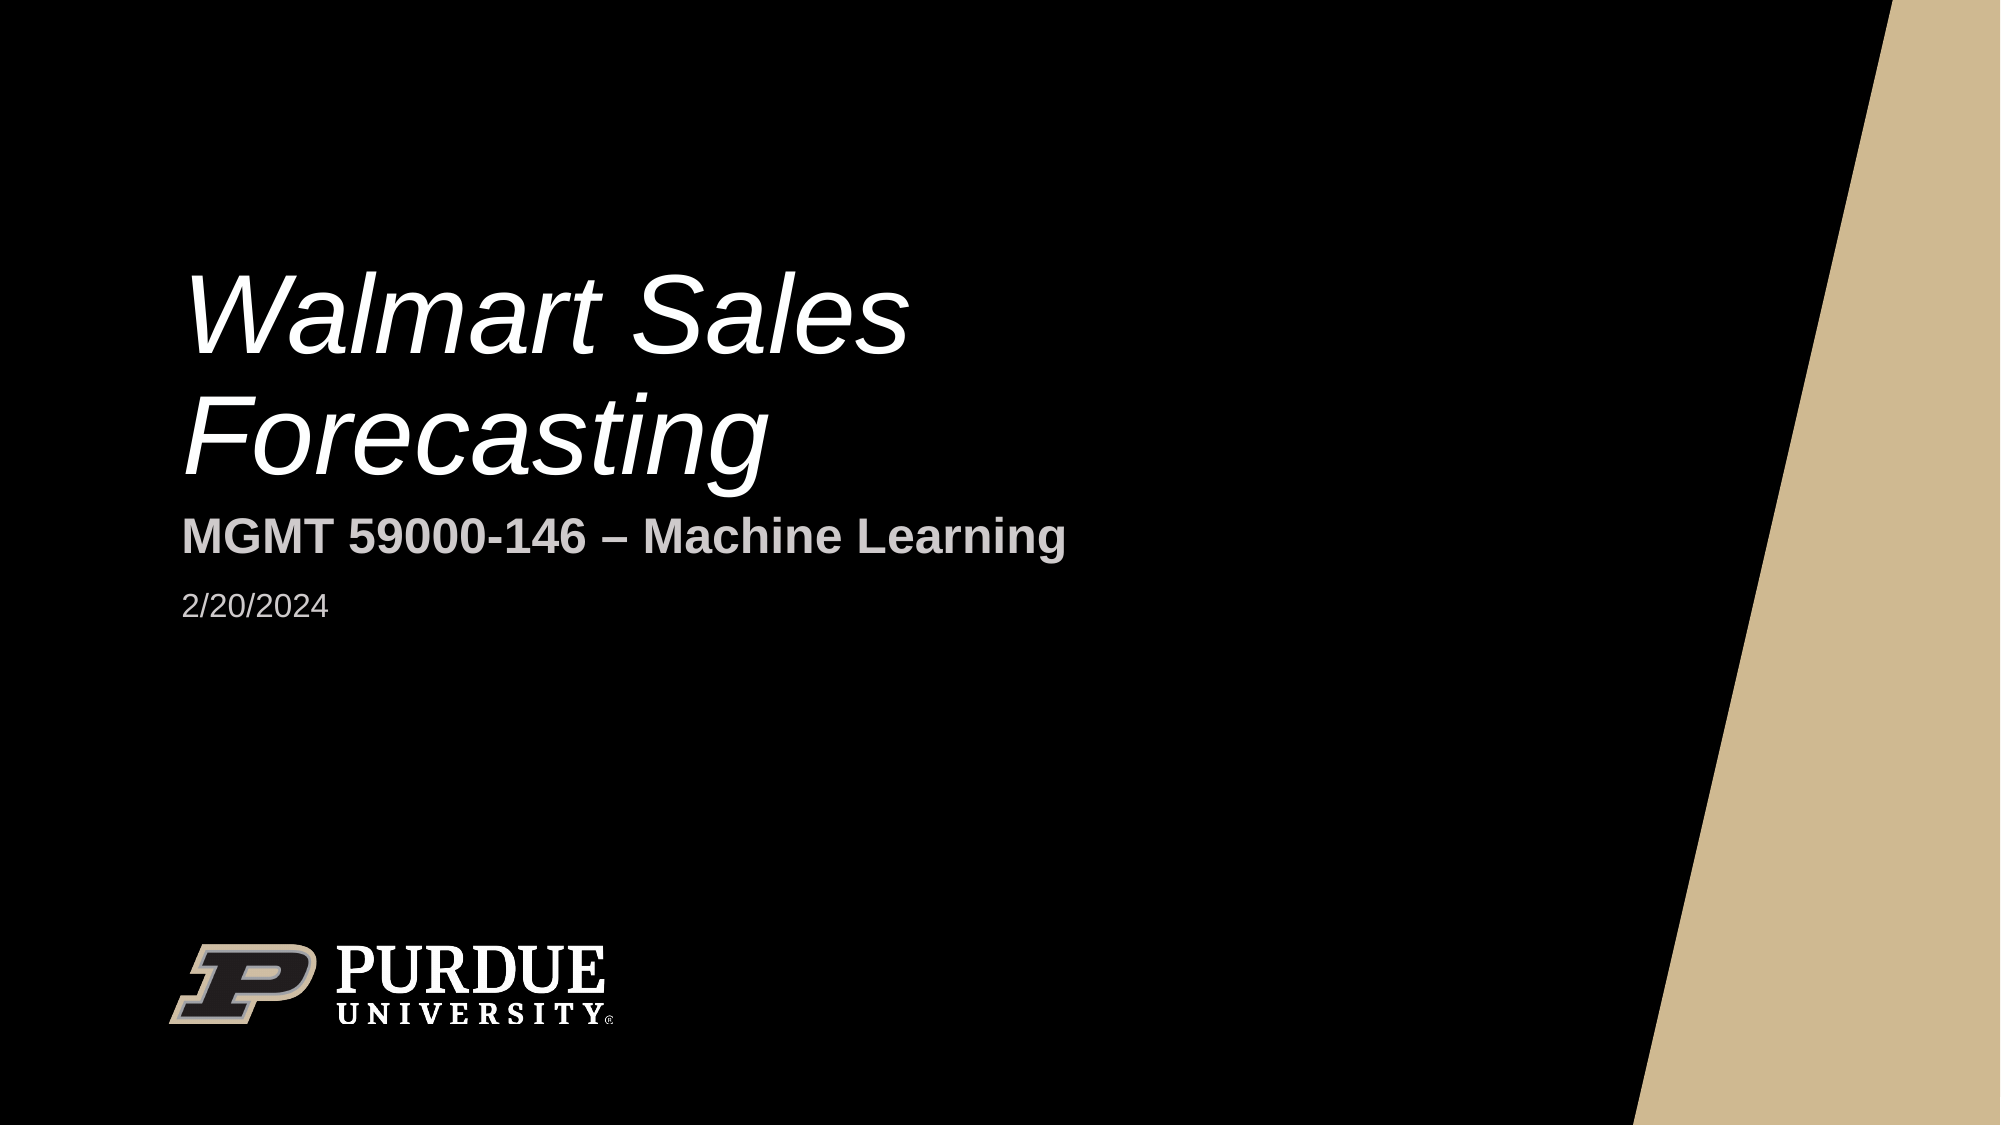

# Walmart Sales Forecasting
MGMT 59000-146 – Machine Learning
2/20/2024